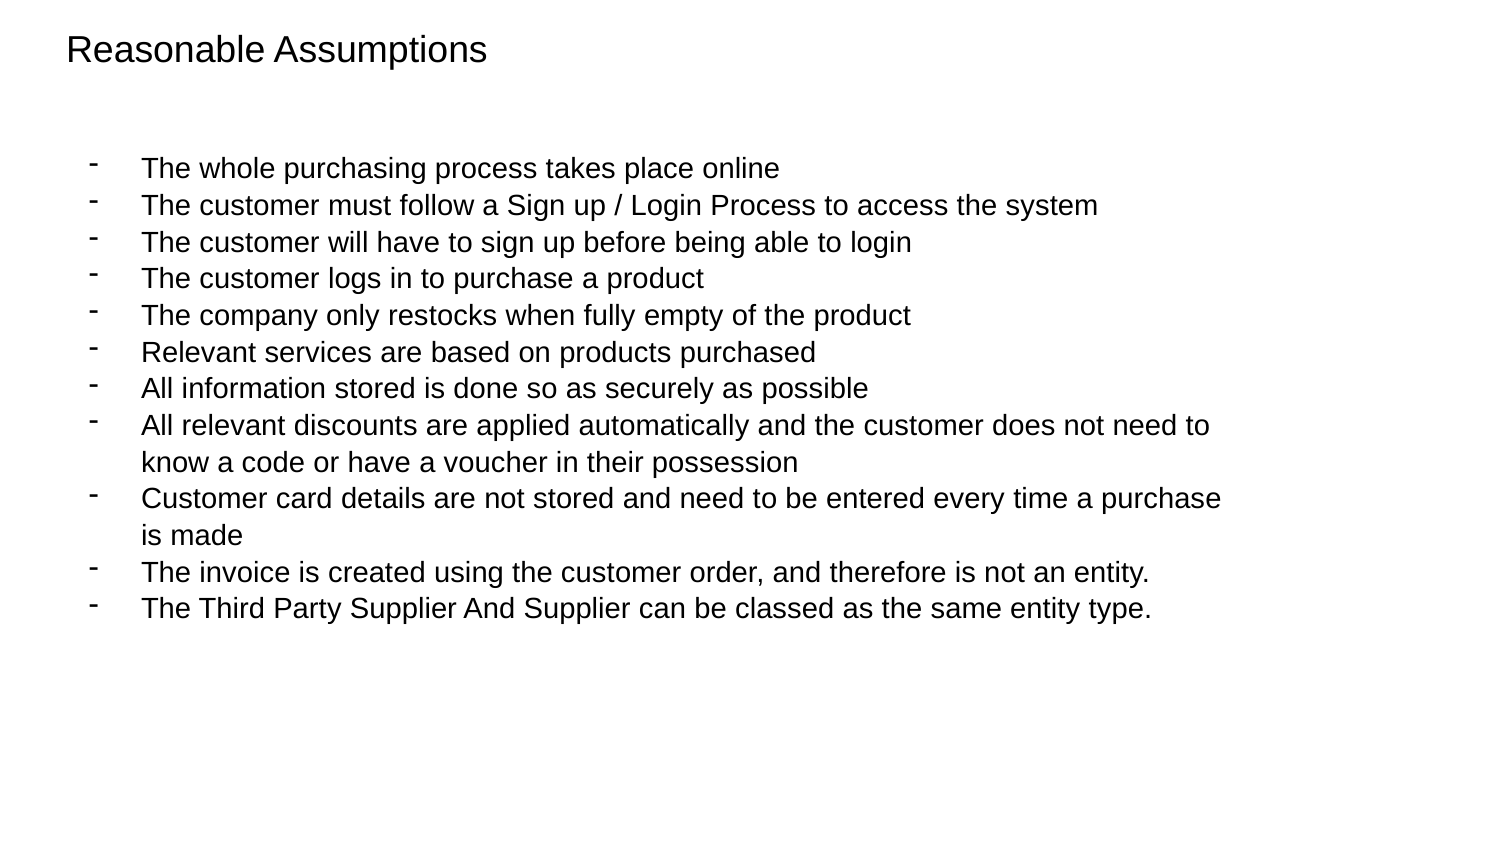

# Reasonable Assumptions
The whole purchasing process takes place online​
The customer must follow a Sign up / Login Process to access the system​
The customer will have to sign up before being able to login​
The customer logs in to purchase a product​
The company only restocks when fully empty of the product​
Relevant services are based on products purchased​
All information stored is done so as securely as possible​
All relevant discounts are applied automatically and the customer does not need to know a code or have a voucher in their possession​
Customer card details are not stored and need to be entered every time a purchase is made​
The invoice is created using the customer order, and therefore is not an entity.​
The Third Party Supplier And Supplier can be classed as the same entity type.​​